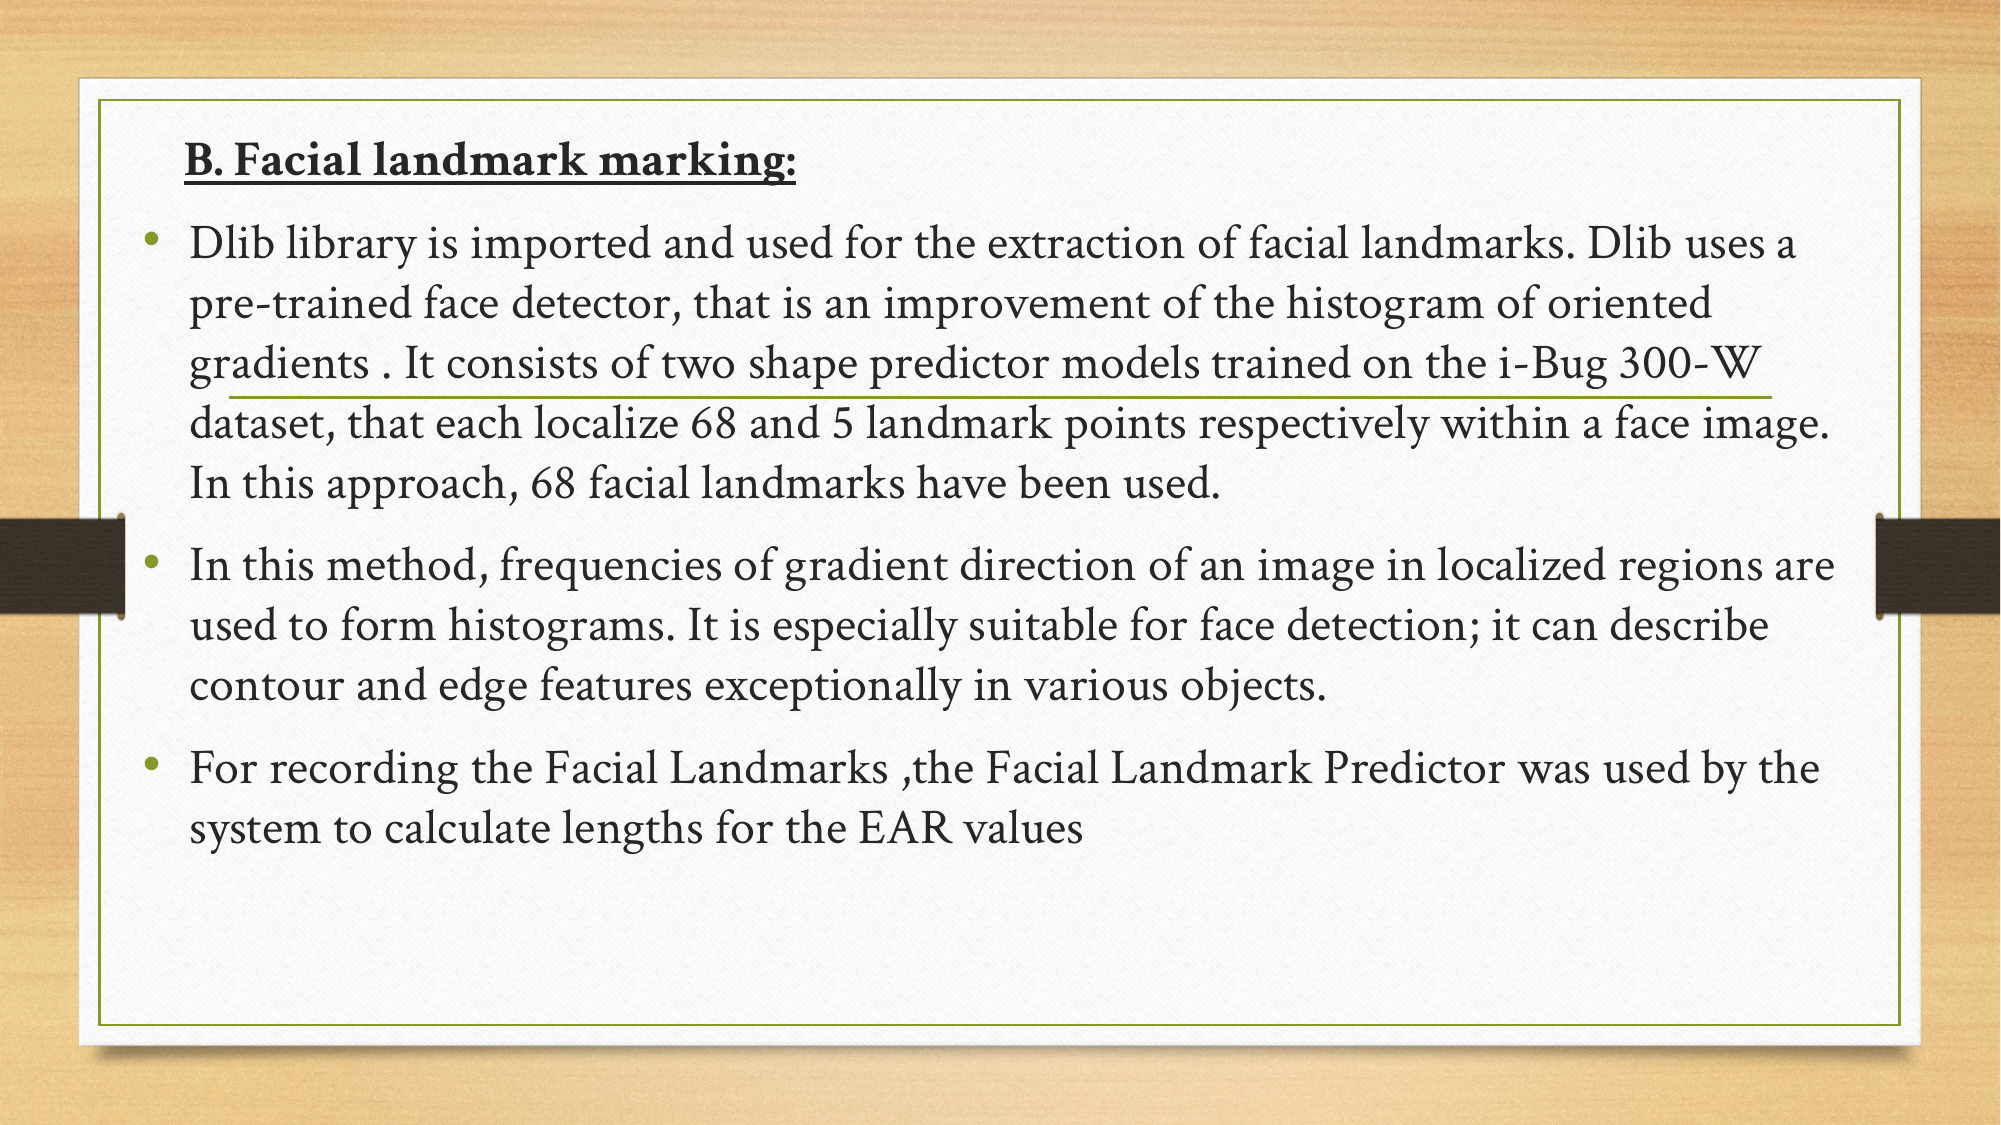

B. Facial landmark marking:
Dlib library is imported and used for the extraction of facial landmarks. Dlib uses a pre-trained face detector, that is an improvement of the histogram of oriented gradients . It consists of two shape predictor models trained on the i-Bug 300-W dataset, that each localize 68 and 5 landmark points respectively within a face image. In this approach, 68 facial landmarks have been used.
In this method, frequencies of gradient direction of an image in localized regions are used to form histograms. It is especially suitable for face detection; it can describe contour and edge features exceptionally in various objects.
For recording the Facial Landmarks ,the Facial Landmark Predictor was used by the system to calculate lengths for the EAR values